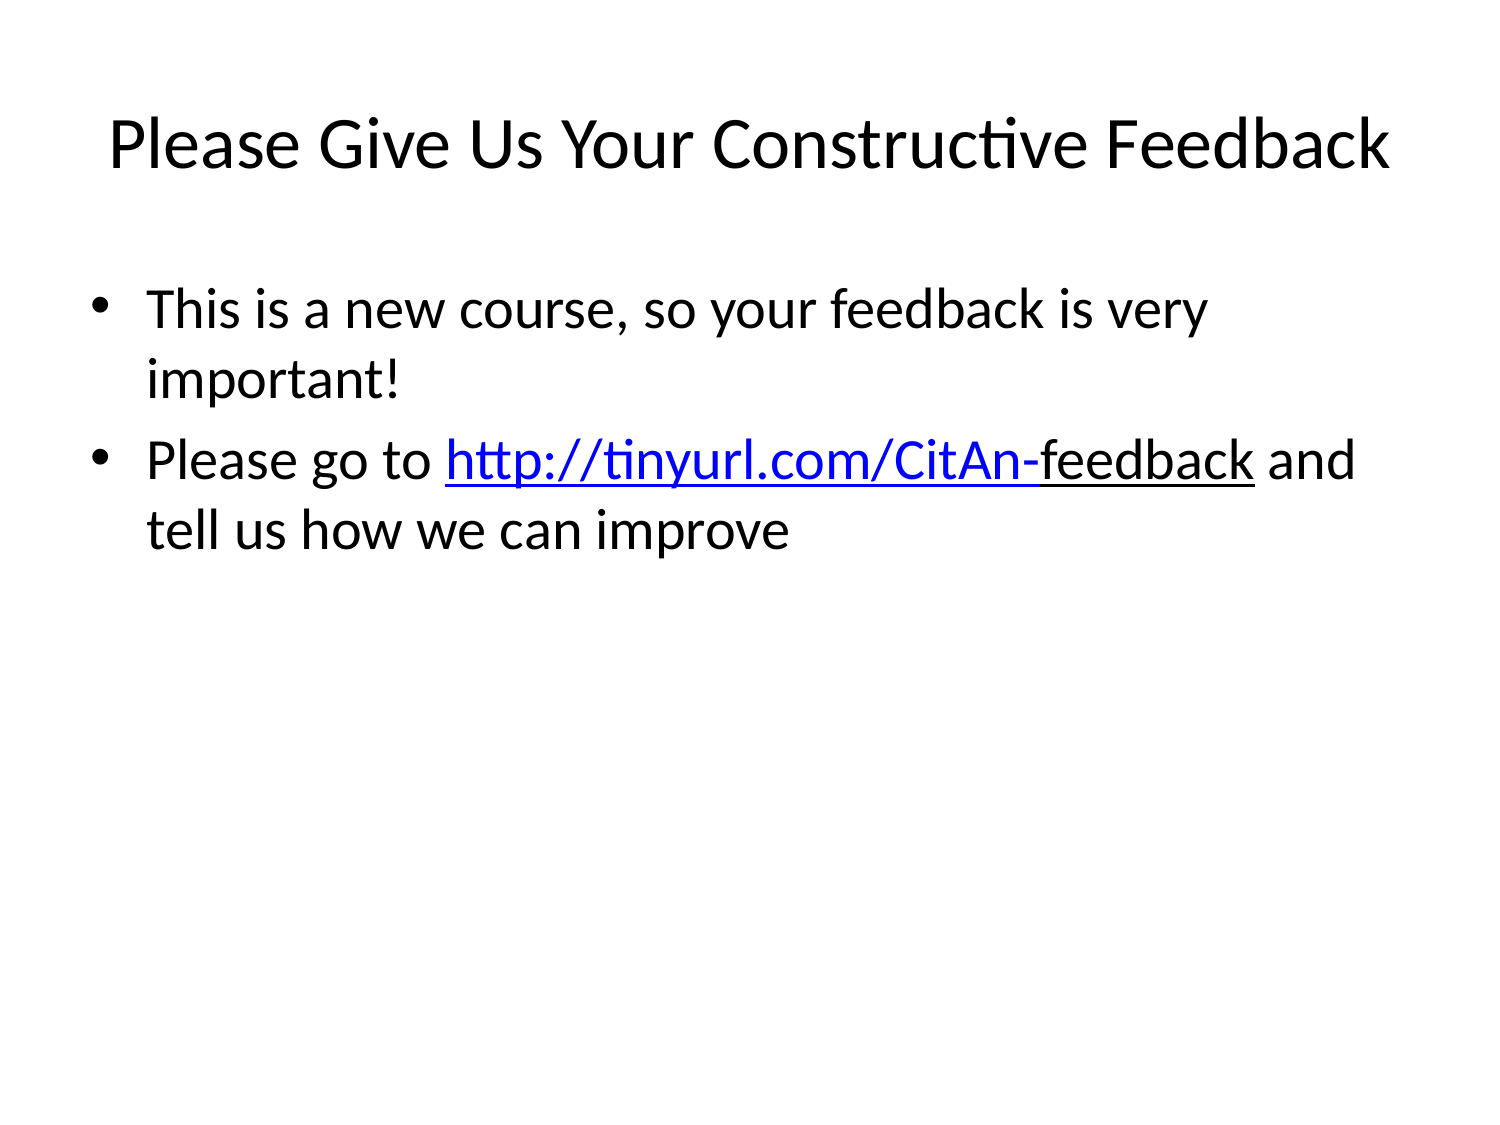

# Please Give Us Your Constructive Feedback
This is a new course, so your feedback is very important!
Please go to http://tinyurl.com/CitAn-feedback and tell us how we can improve